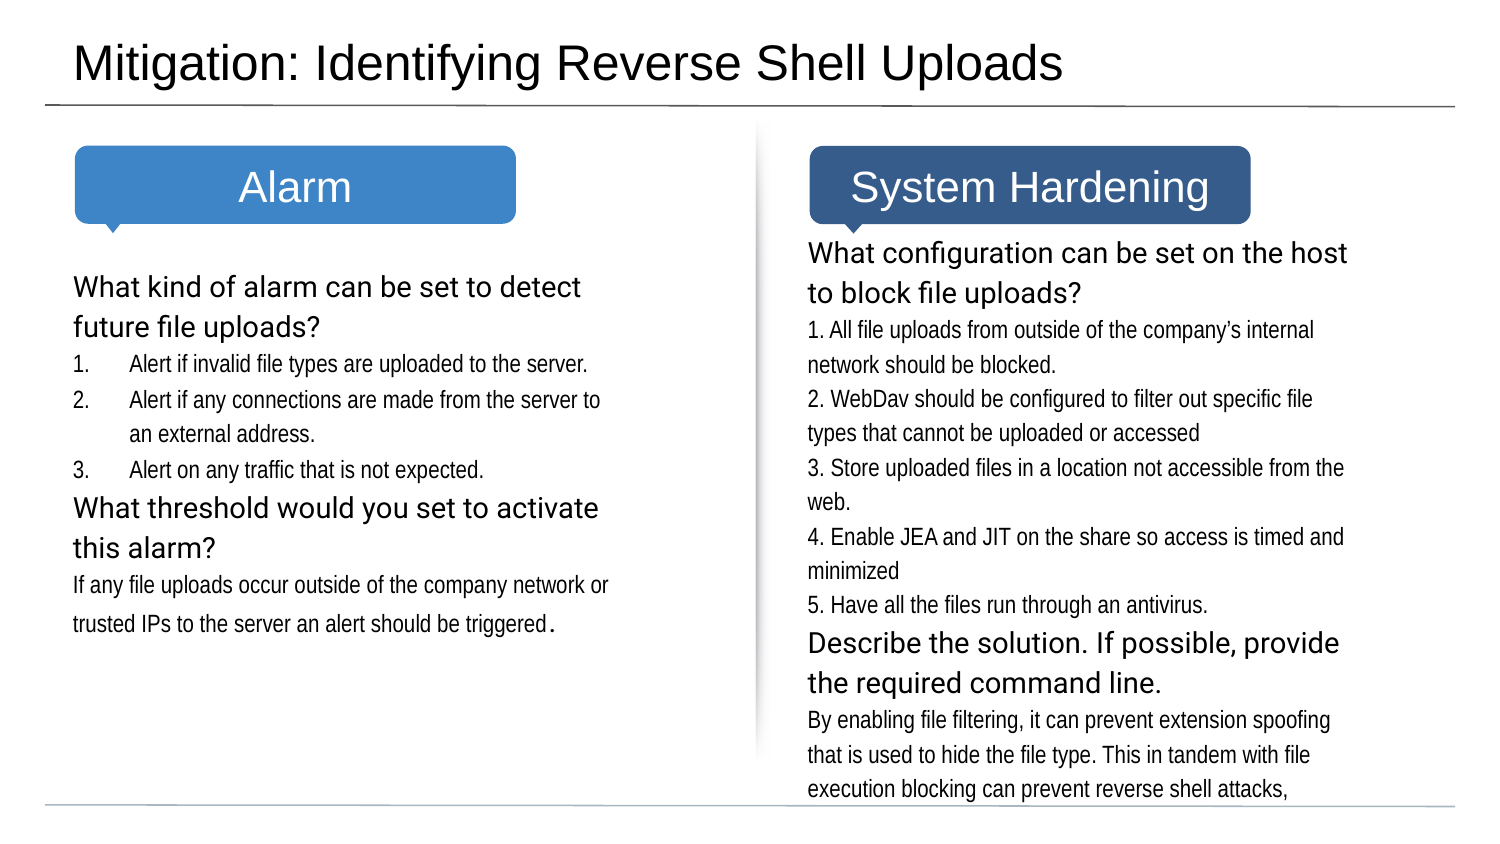

# Mitigation: Identifying Reverse Shell Uploads
What configuration can be set on the host to block file uploads?
1. All file uploads from outside of the company’s internal network should be blocked.
2. WebDav should be configured to filter out specific file types that cannot be uploaded or accessed
3. Store uploaded files in a location not accessible from the web.
4. Enable JEA and JIT on the share so access is timed and minimized
5. Have all the files run through an antivirus.
Describe the solution. If possible, provide the required command line.
By enabling file filtering, it can prevent extension spoofing
that is used to hide the file type. This in tandem with file execution blocking can prevent reverse shell attacks,

What kind of alarm can be set to detect future file uploads?
Alert if invalid file types are uploaded to the server.
Alert if any connections are made from the server to an external address.
Alert on any traffic that is not expected.
What threshold would you set to activate this alarm?
If any file uploads occur outside of the company network or trusted IPs to the server an alert should be triggered.